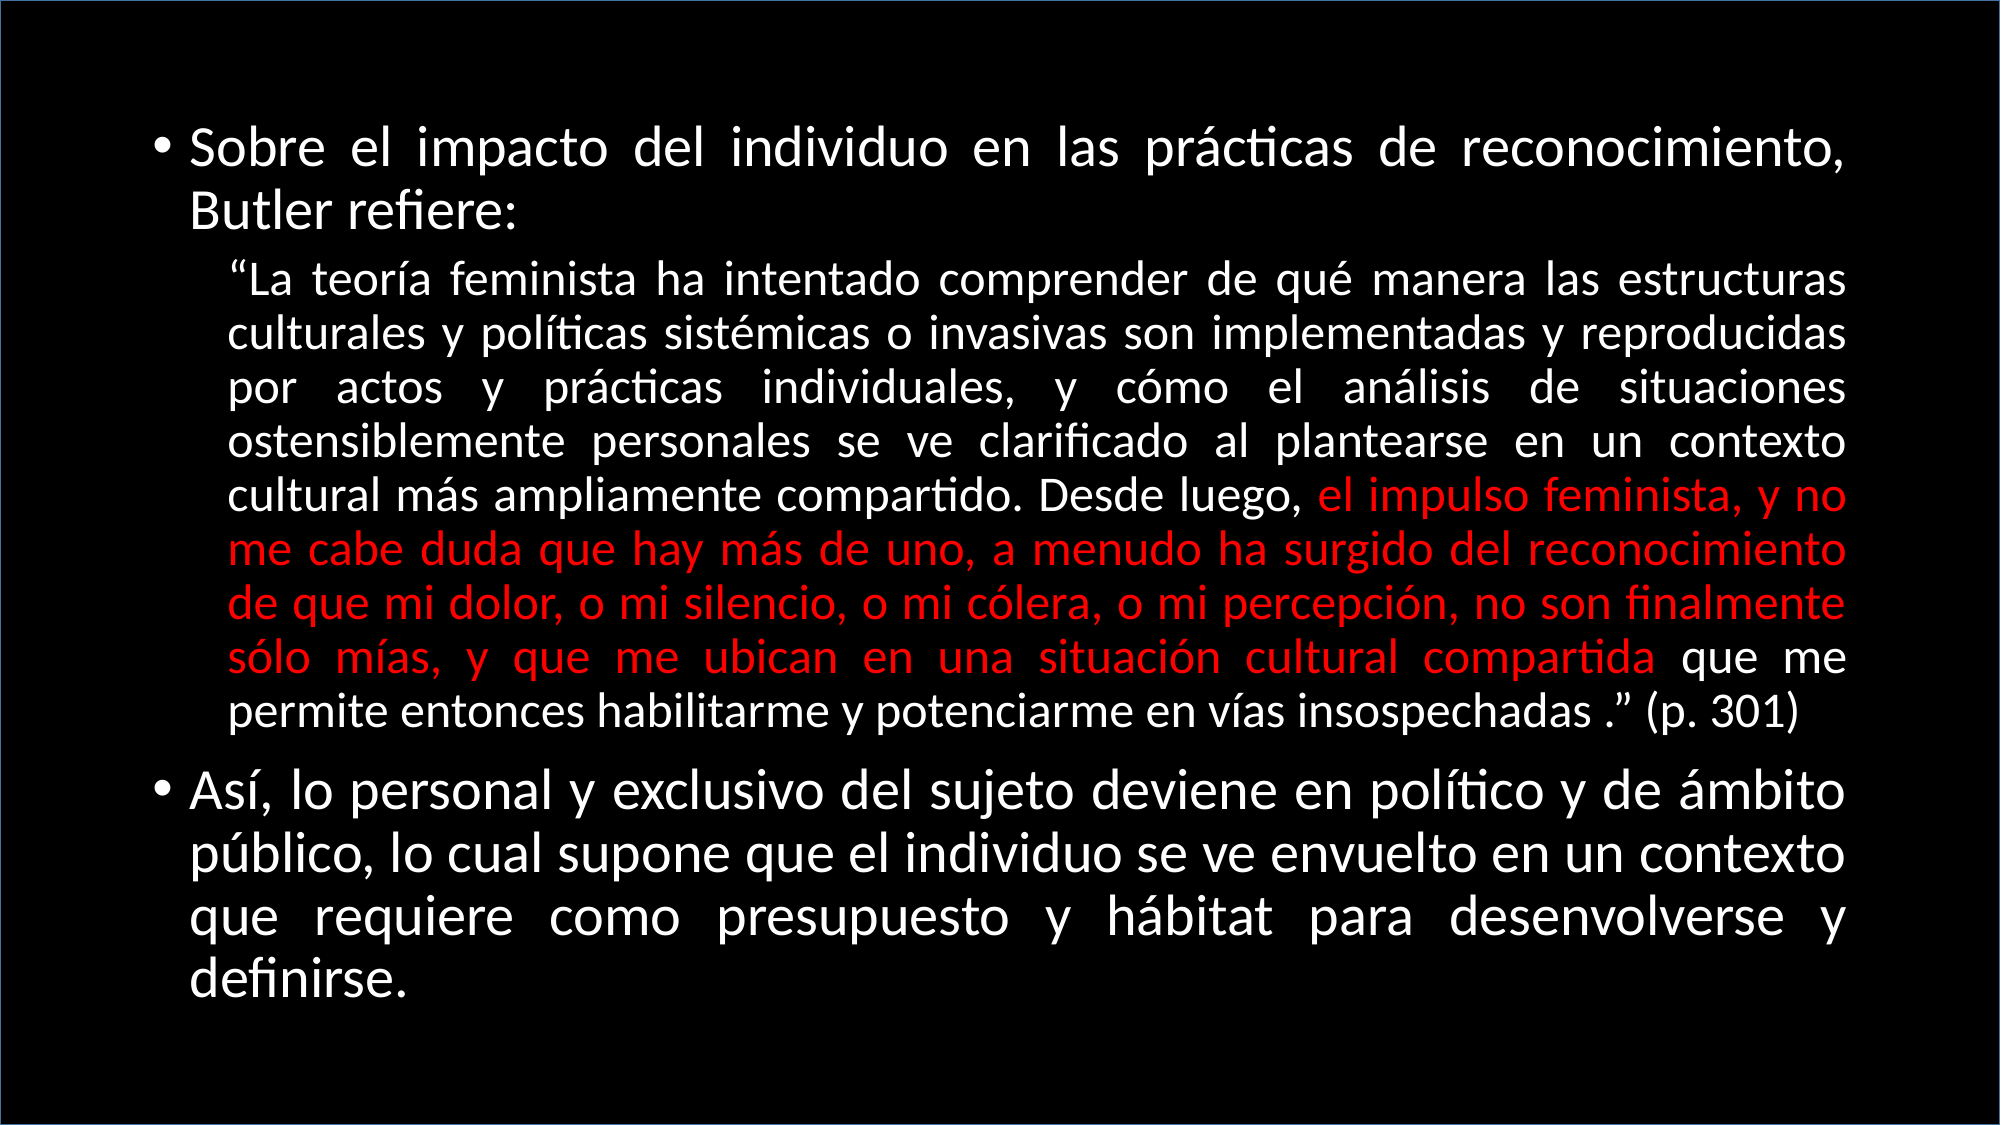

Sobre el impacto del individuo en las prácticas de reconocimiento, Butler refiere:
“La teoría feminista ha intentado comprender de qué manera las estructuras culturales y políticas sistémicas o invasivas son implementadas y reproducidas por actos y prácticas individuales, y cómo el análisis de situaciones ostensiblemente personales se ve clarificado al plantearse en un contexto cultural más ampliamente compartido. Desde luego, el impulso feminista, y no me cabe duda que hay más de uno, a menudo ha surgido del reconocimiento de que mi dolor, o mi silencio, o mi cólera, o mi percepción, no son finalmente sólo mías, y que me ubican en una situación cultural compartida que me permite entonces habilitarme y potenciarme en vías insospechadas .” (p. 301)
Así, lo personal y exclusivo del sujeto deviene en político y de ámbito público, lo cual supone que el individuo se ve envuelto en un contexto que requiere como presupuesto y hábitat para desenvolverse y definirse.